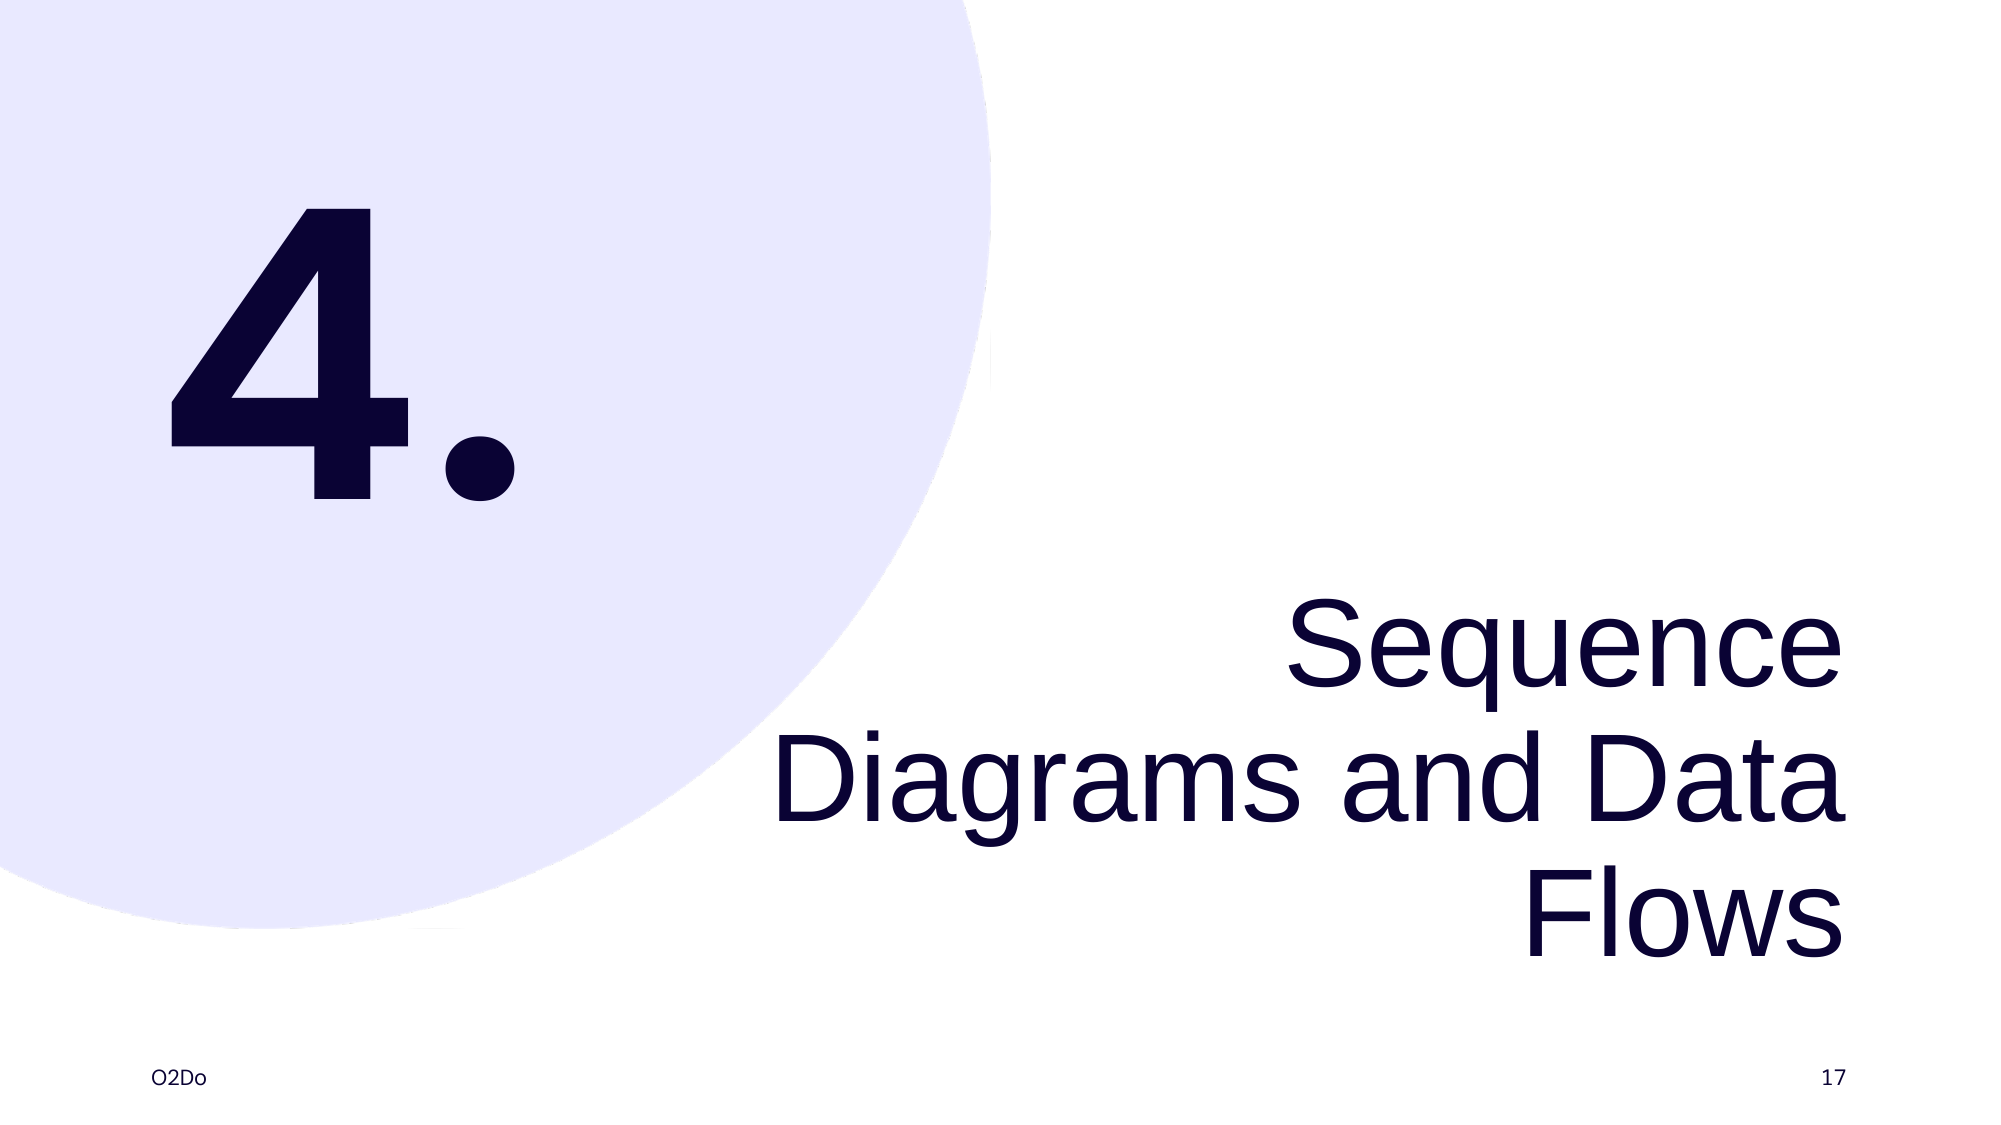

4.
# Sequence Diagrams and Data Flows